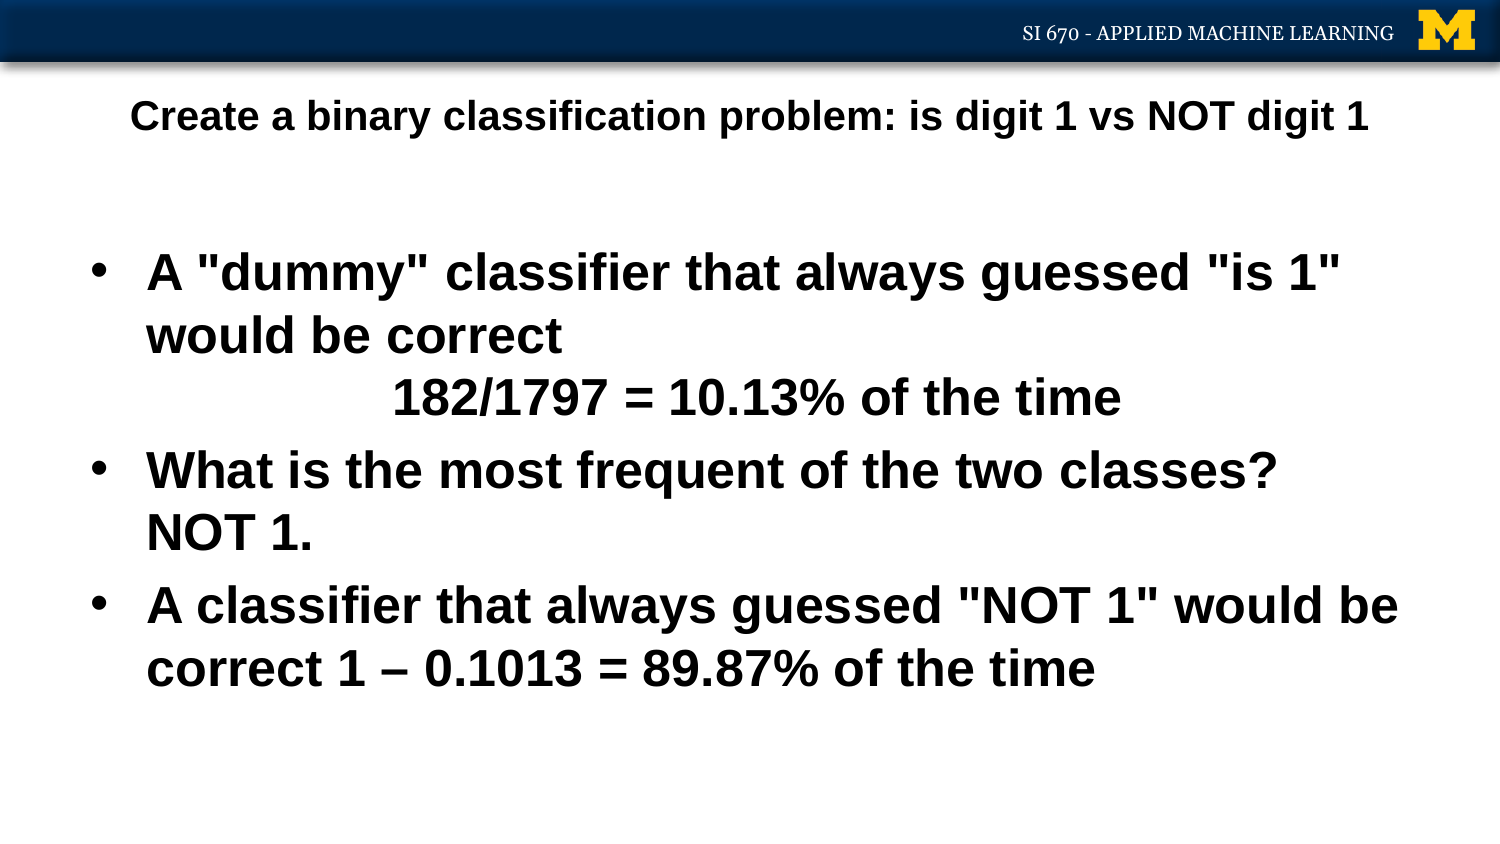

# Create a binary classification problem: is digit 1 vs NOT digit 1
A "dummy" classifier that always guessed "is 1" would be correct
                 182/1797 = 10.13% of the time
What is the most frequent of the two classes?  NOT 1.
A classifier that always guessed "NOT 1" would be correct 1 – 0.1013 = 89.87% of the time